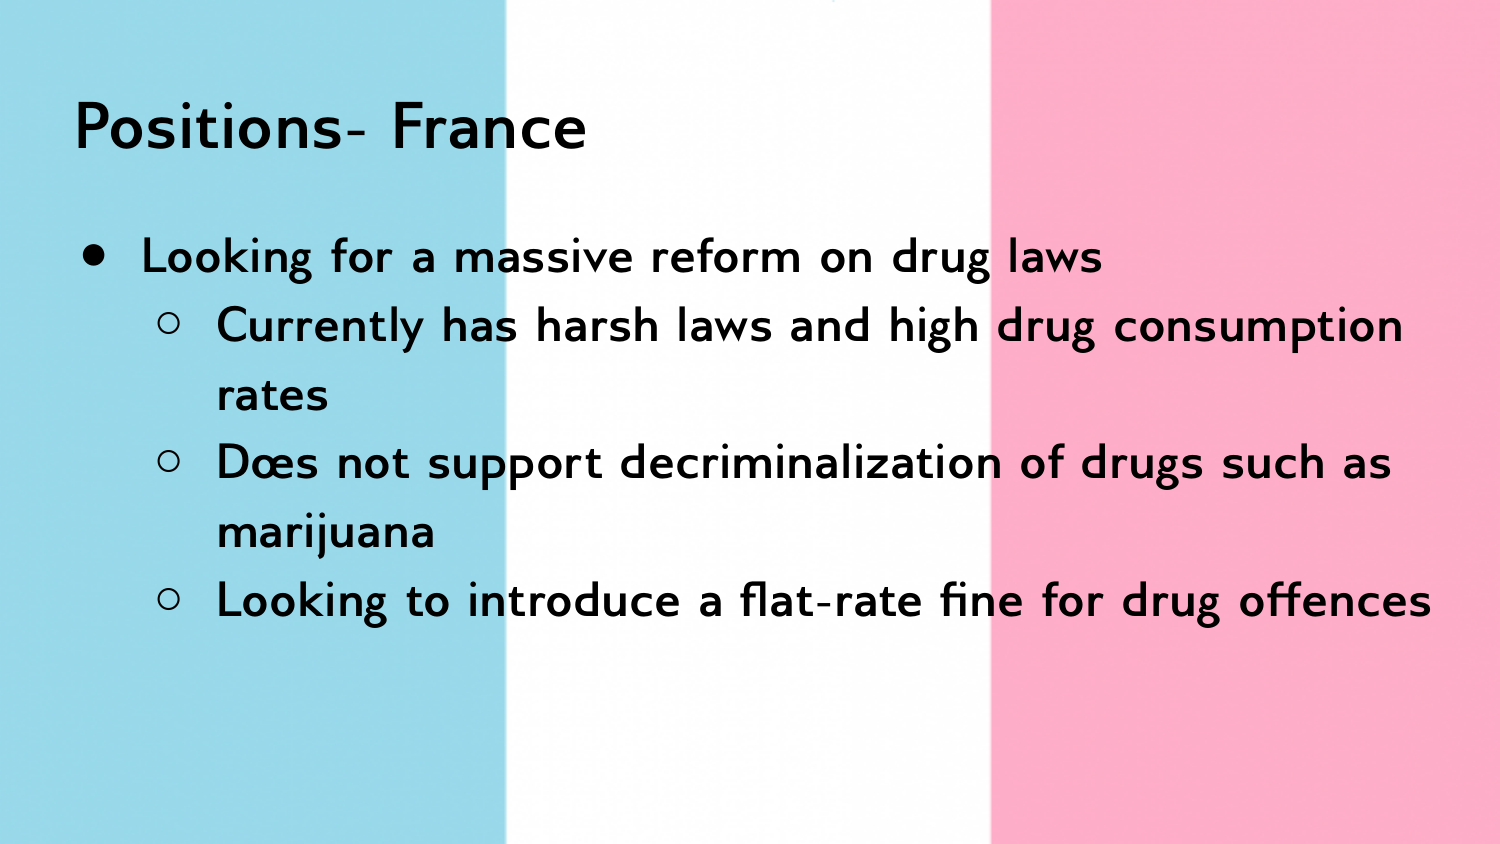

# Positions- France
Looking for a massive reform on drug laws
Currently has harsh laws and high drug consumption rates
Does not support decriminalization of drugs such as marijuana
Looking to introduce a flat-rate fine for drug offences